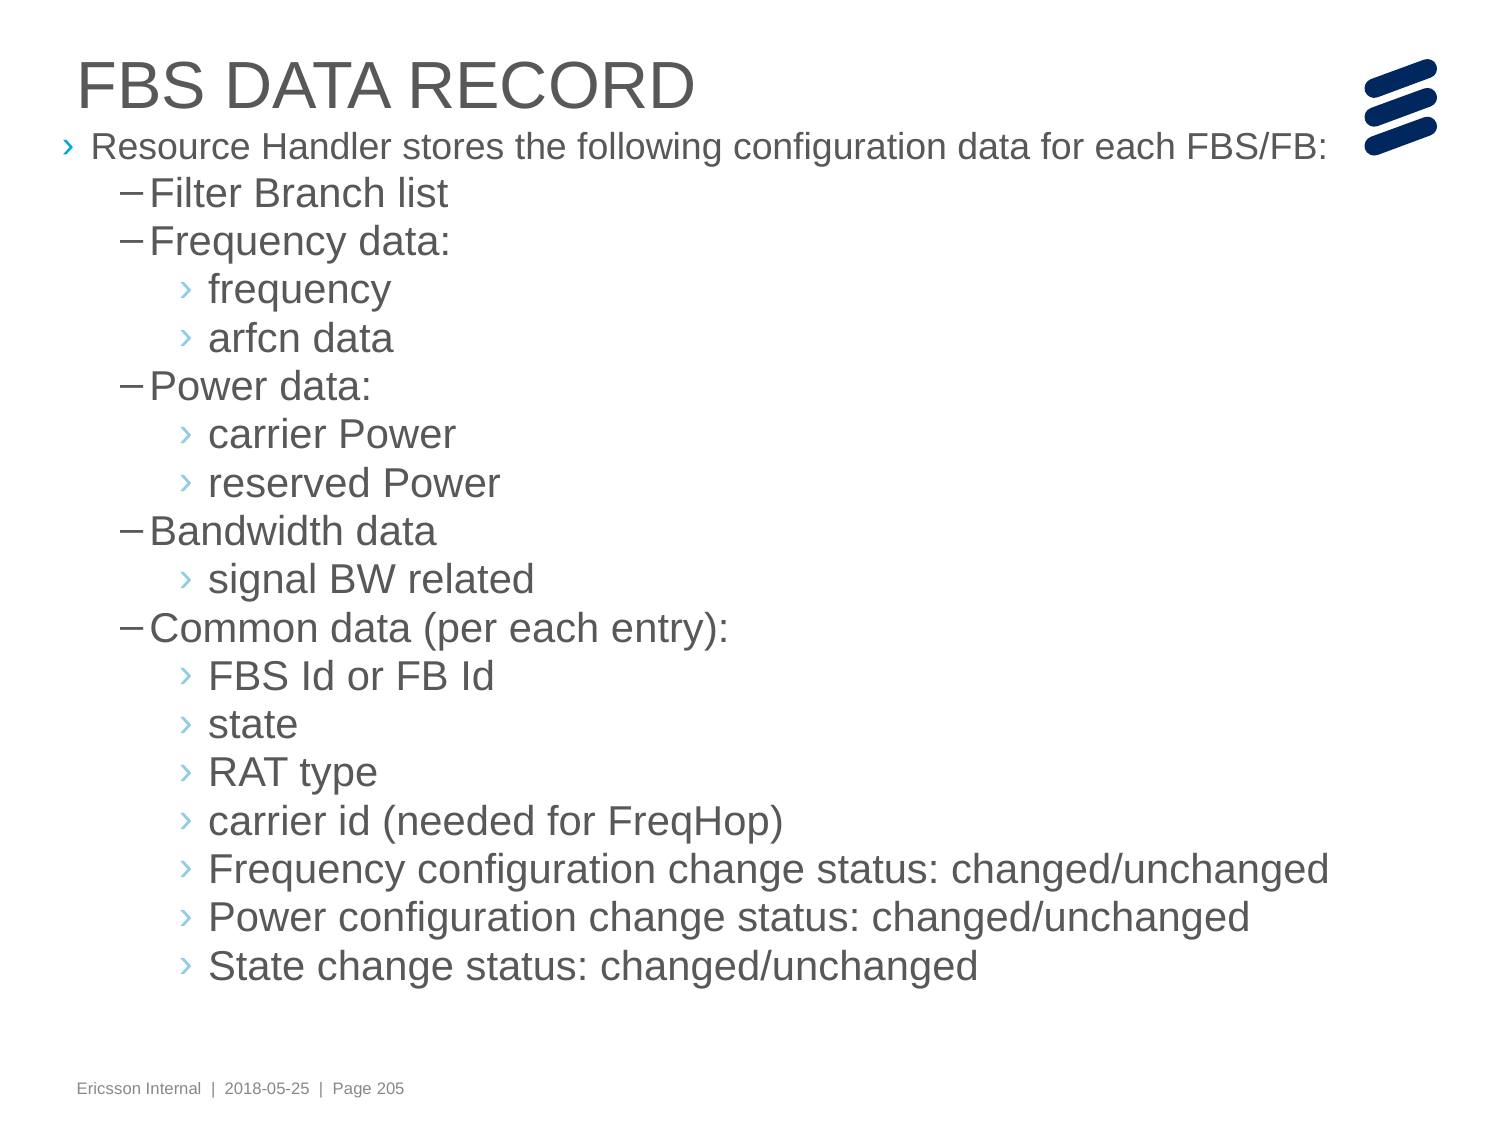

# FBS DATA RECORD
Resource Handler stores the following configuration data for each FBS/FB:
Filter Branch list
Frequency data:
frequency
arfcn data
Power data:
carrier Power
reserved Power
Bandwidth data
signal BW related
Common data (per each entry):
FBS Id or FB Id
state
RAT type
carrier id (needed for FreqHop)
Frequency configuration change status: changed/unchanged
Power configuration change status: changed/unchanged
State change status: changed/unchanged